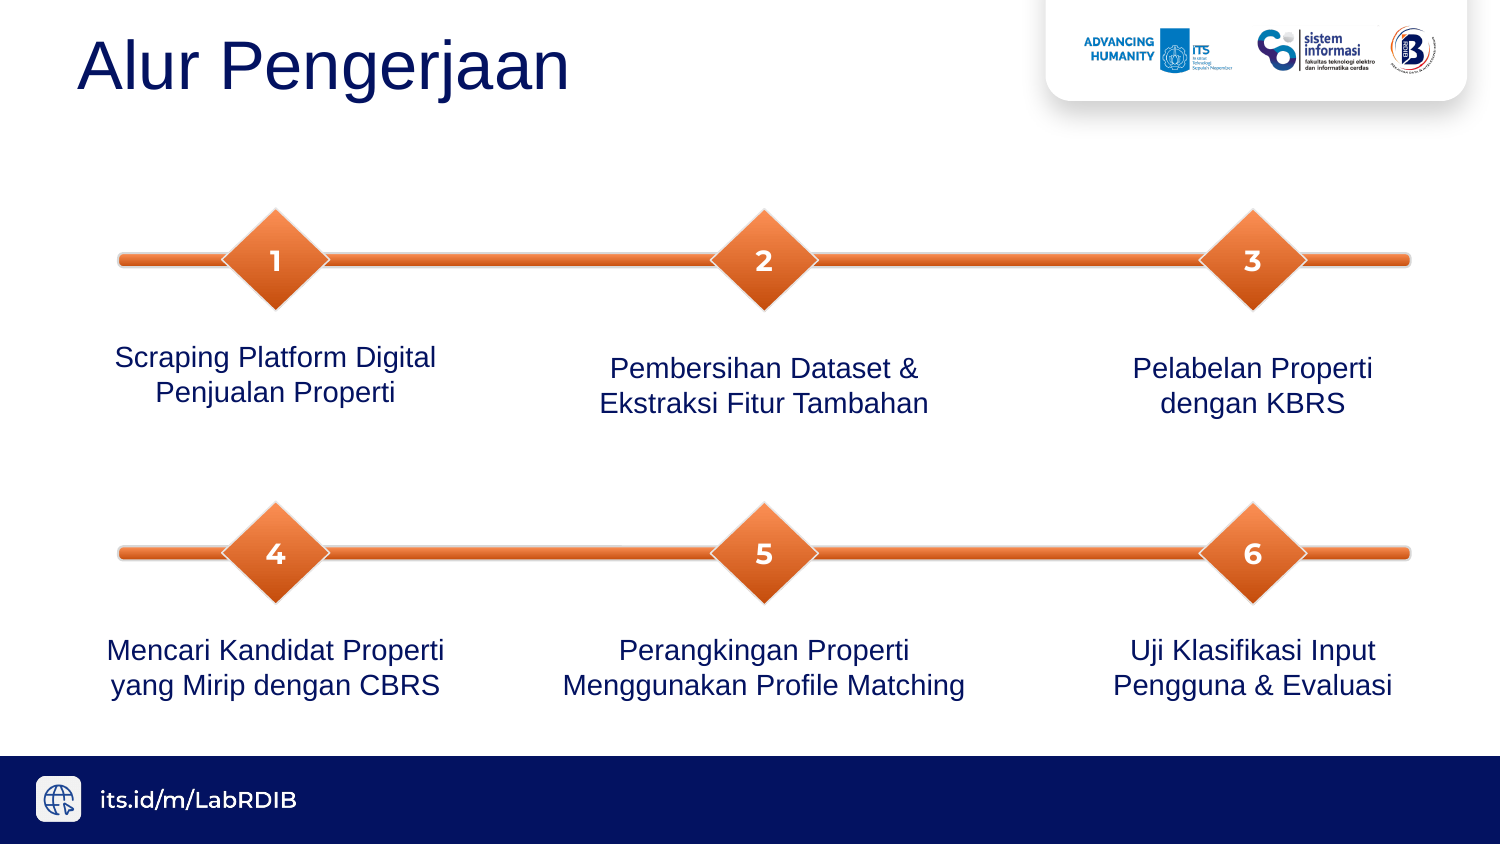

# Alur Pengerjaan
1
2
3

Scraping Platform Digital Penjualan Properti
Pelabelan Properti dengan KBRS
Pembersihan Dataset & Ekstraksi Fitur Tambahan
4
5
6

Mencari Kandidat Properti yang Mirip dengan CBRS
Uji Klasifikasi Input Pengguna & Evaluasi
Perangkingan Properti Menggunakan Profile Matching